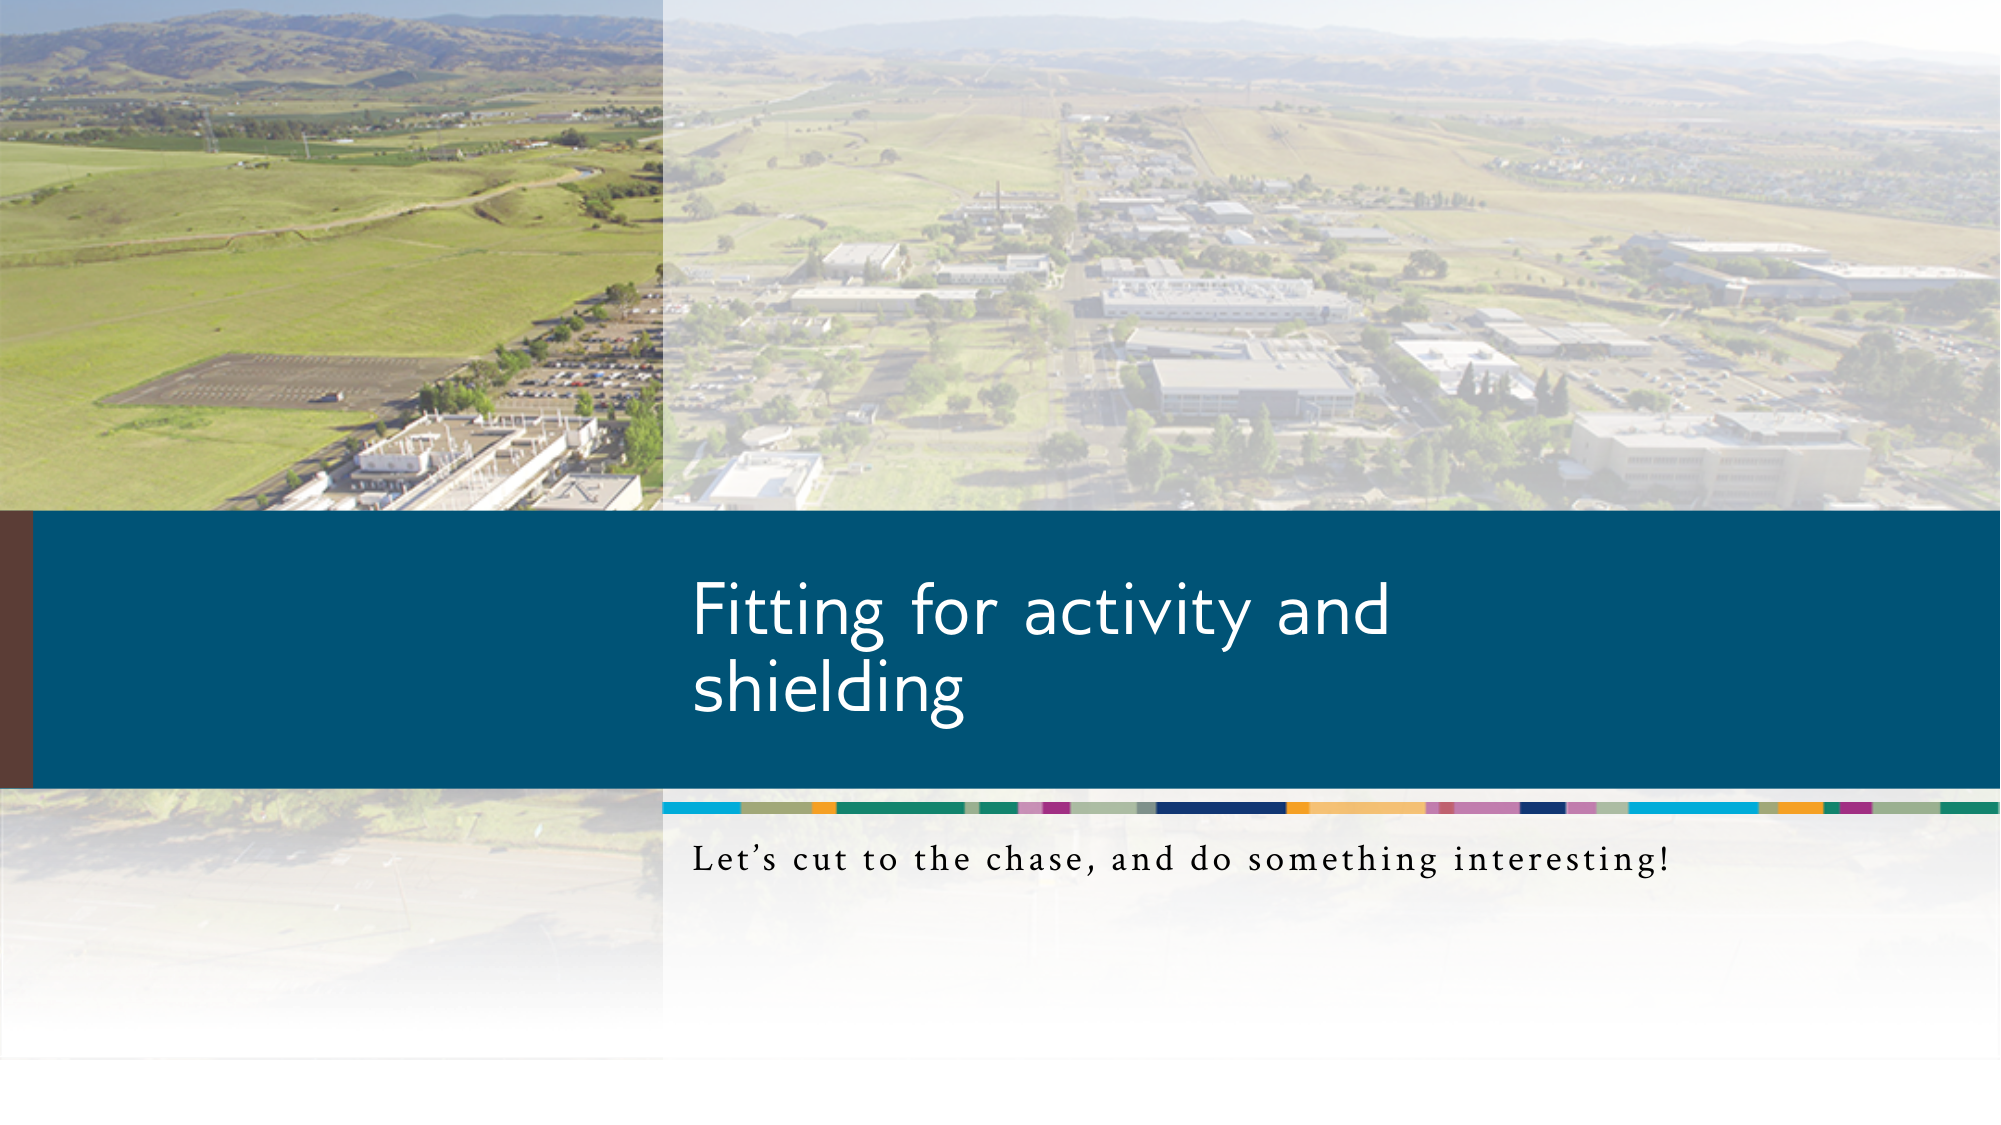

# Fitting for activity and shielding
Let’s cut to the chase, and do something interesting!
47